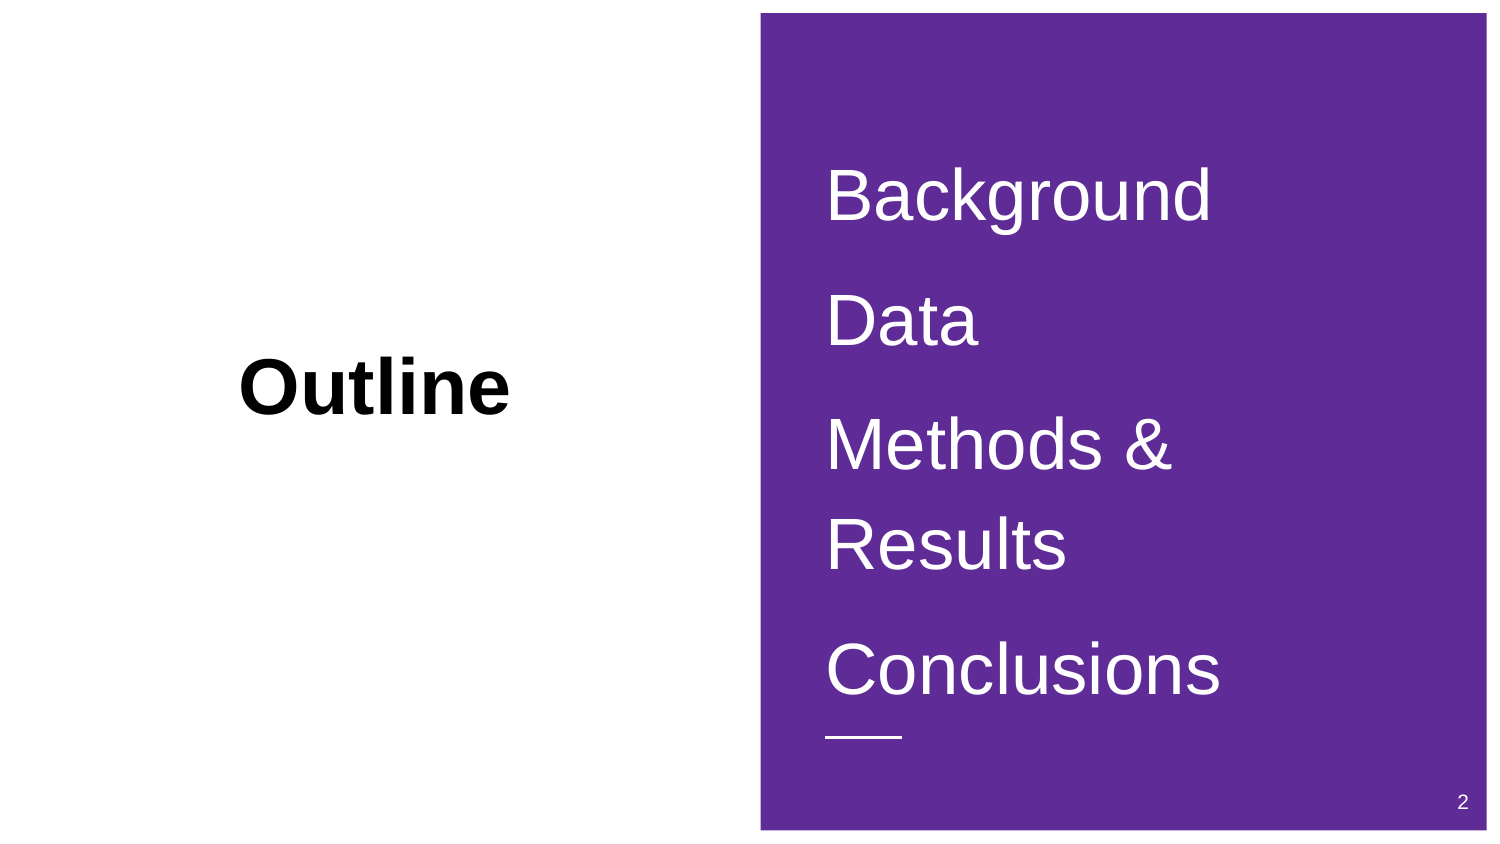

Background
Data
Methods & Results
Conclusions
# Outline

2